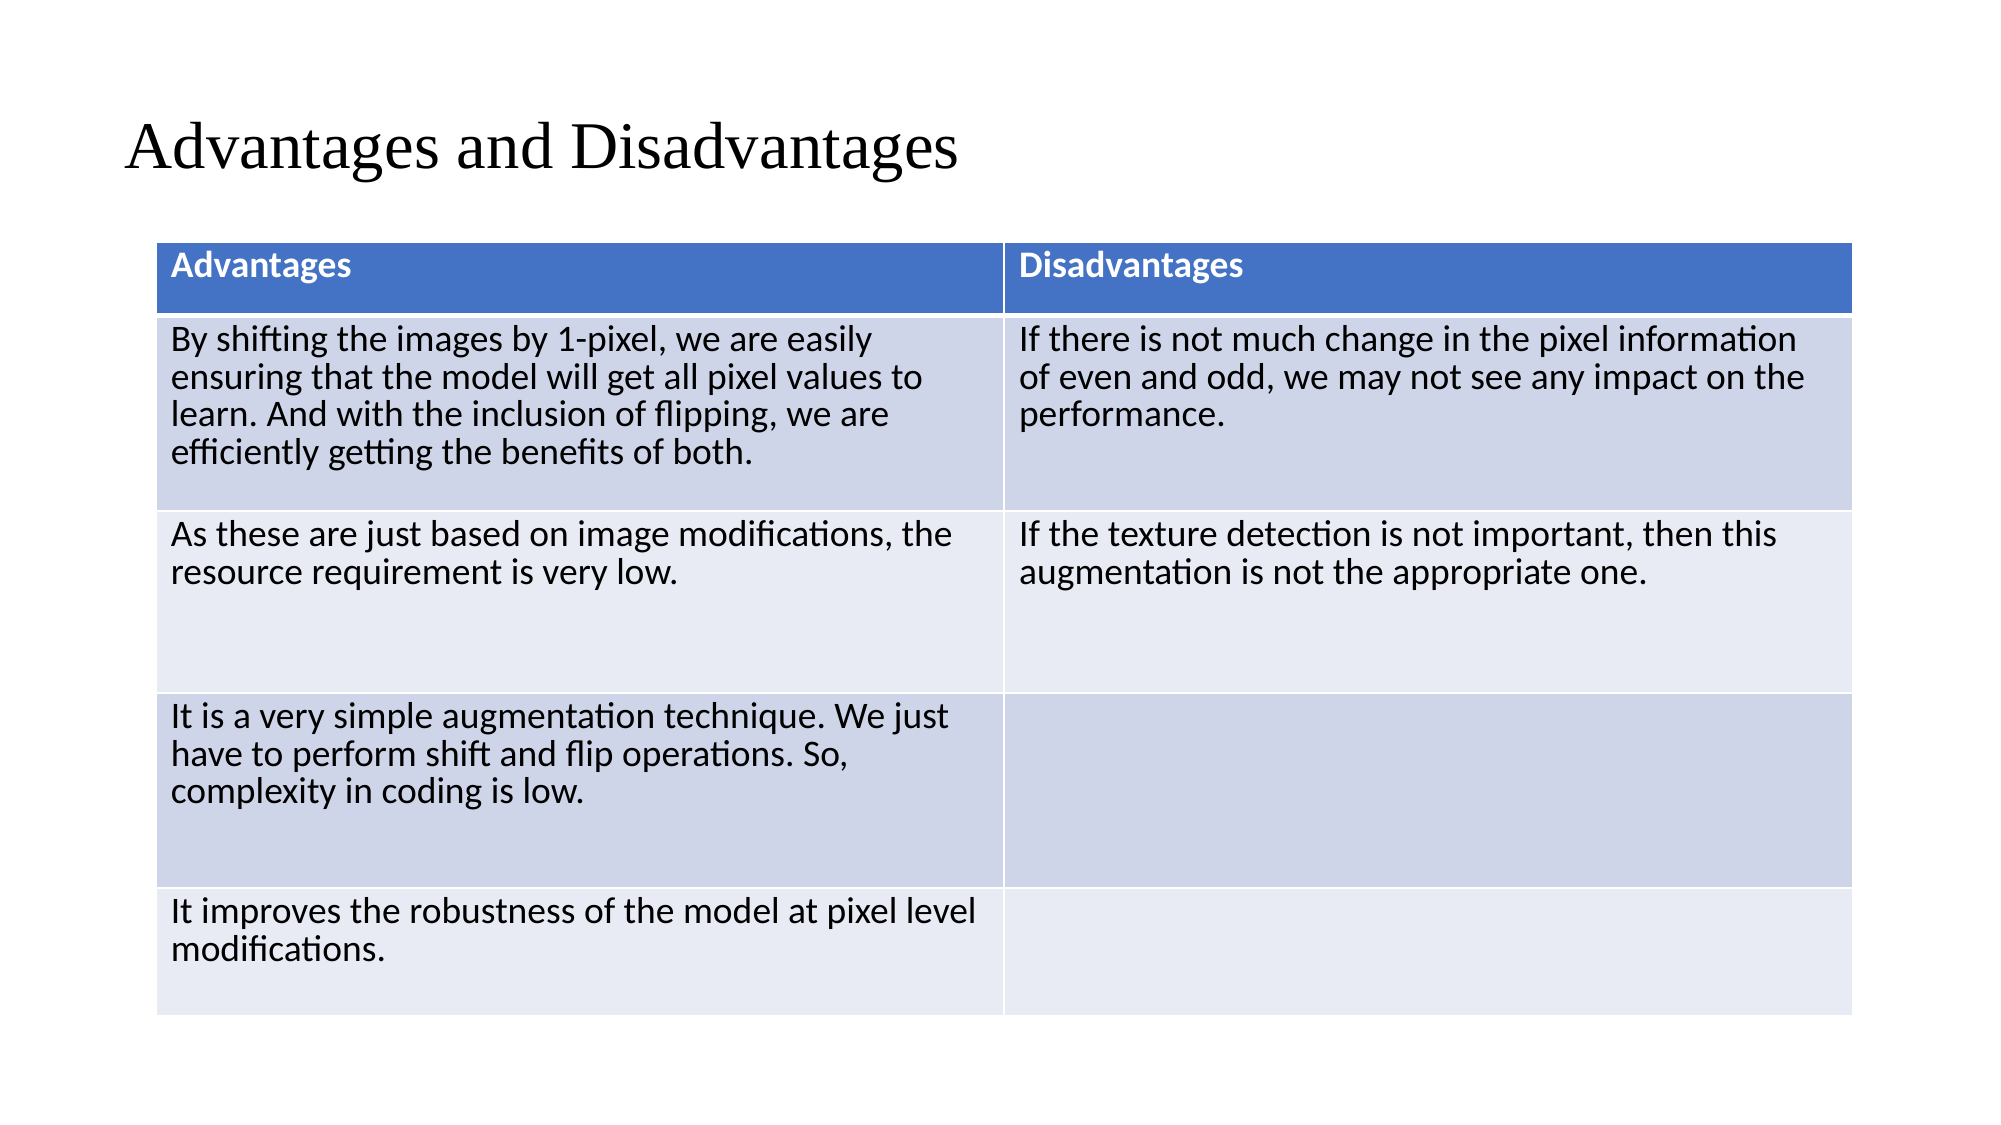

Advantages and Disadvantages
| Advantages | Disadvantages |
| --- | --- |
| By shifting the images by 1-pixel, we are easily ensuring that the model will get all pixel values to learn. And with the inclusion of flipping, we are efficiently getting the benefits of both. | If there is not much change in the pixel information of even and odd, we may not see any impact on the performance. |
| As these are just based on image modifications, the resource requirement is very low. | If the texture detection is not important, then this augmentation is not the appropriate one. |
| It is a very simple augmentation technique. We just have to perform shift and flip operations. So, complexity in coding is low. |  |
| It improves the robustness of the model at pixel level modifications. |  |